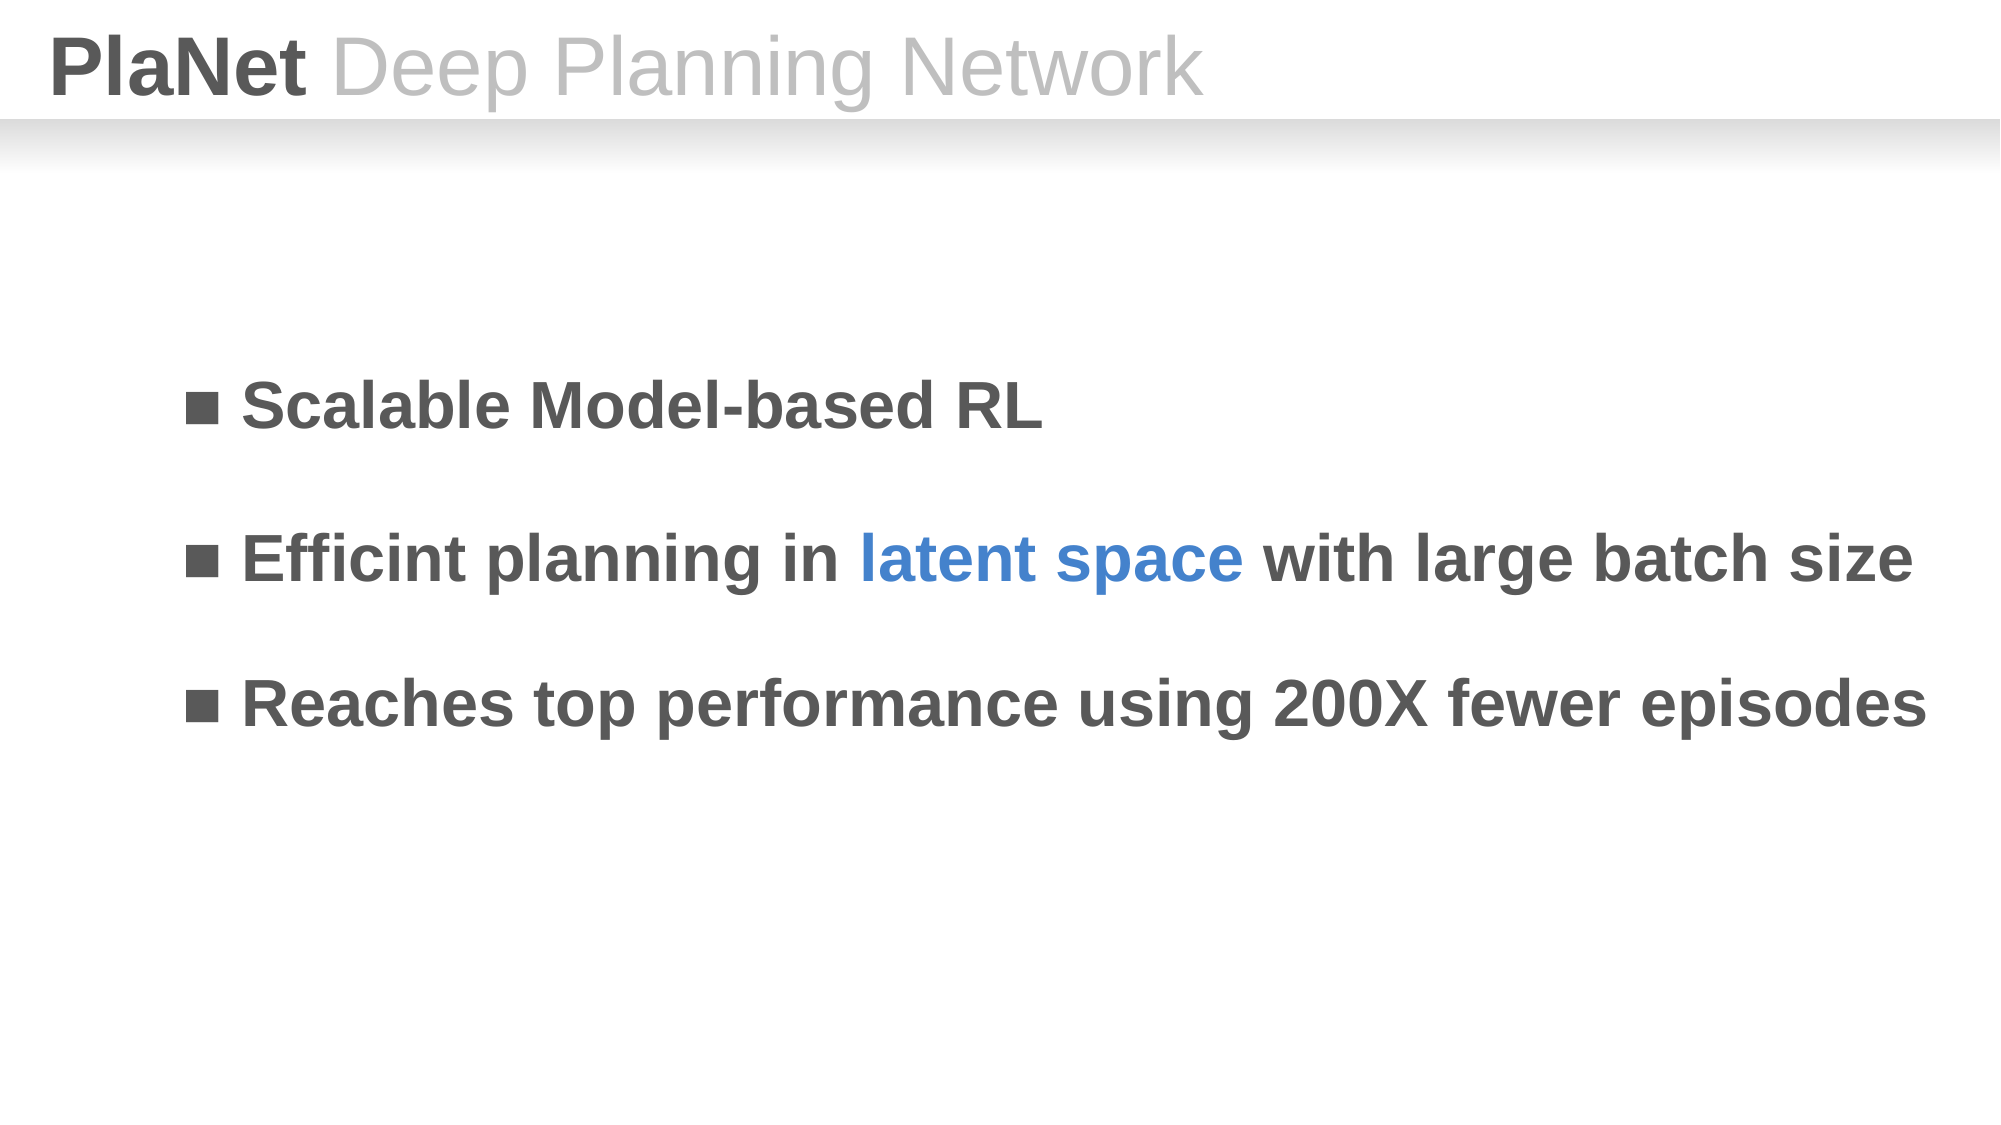

PlaNet Deep Planning Network

■ Scalable Model-based RL
■ Efficint planning in latent space with large batch size
■ Reaches top performance using 200X fewer episodes